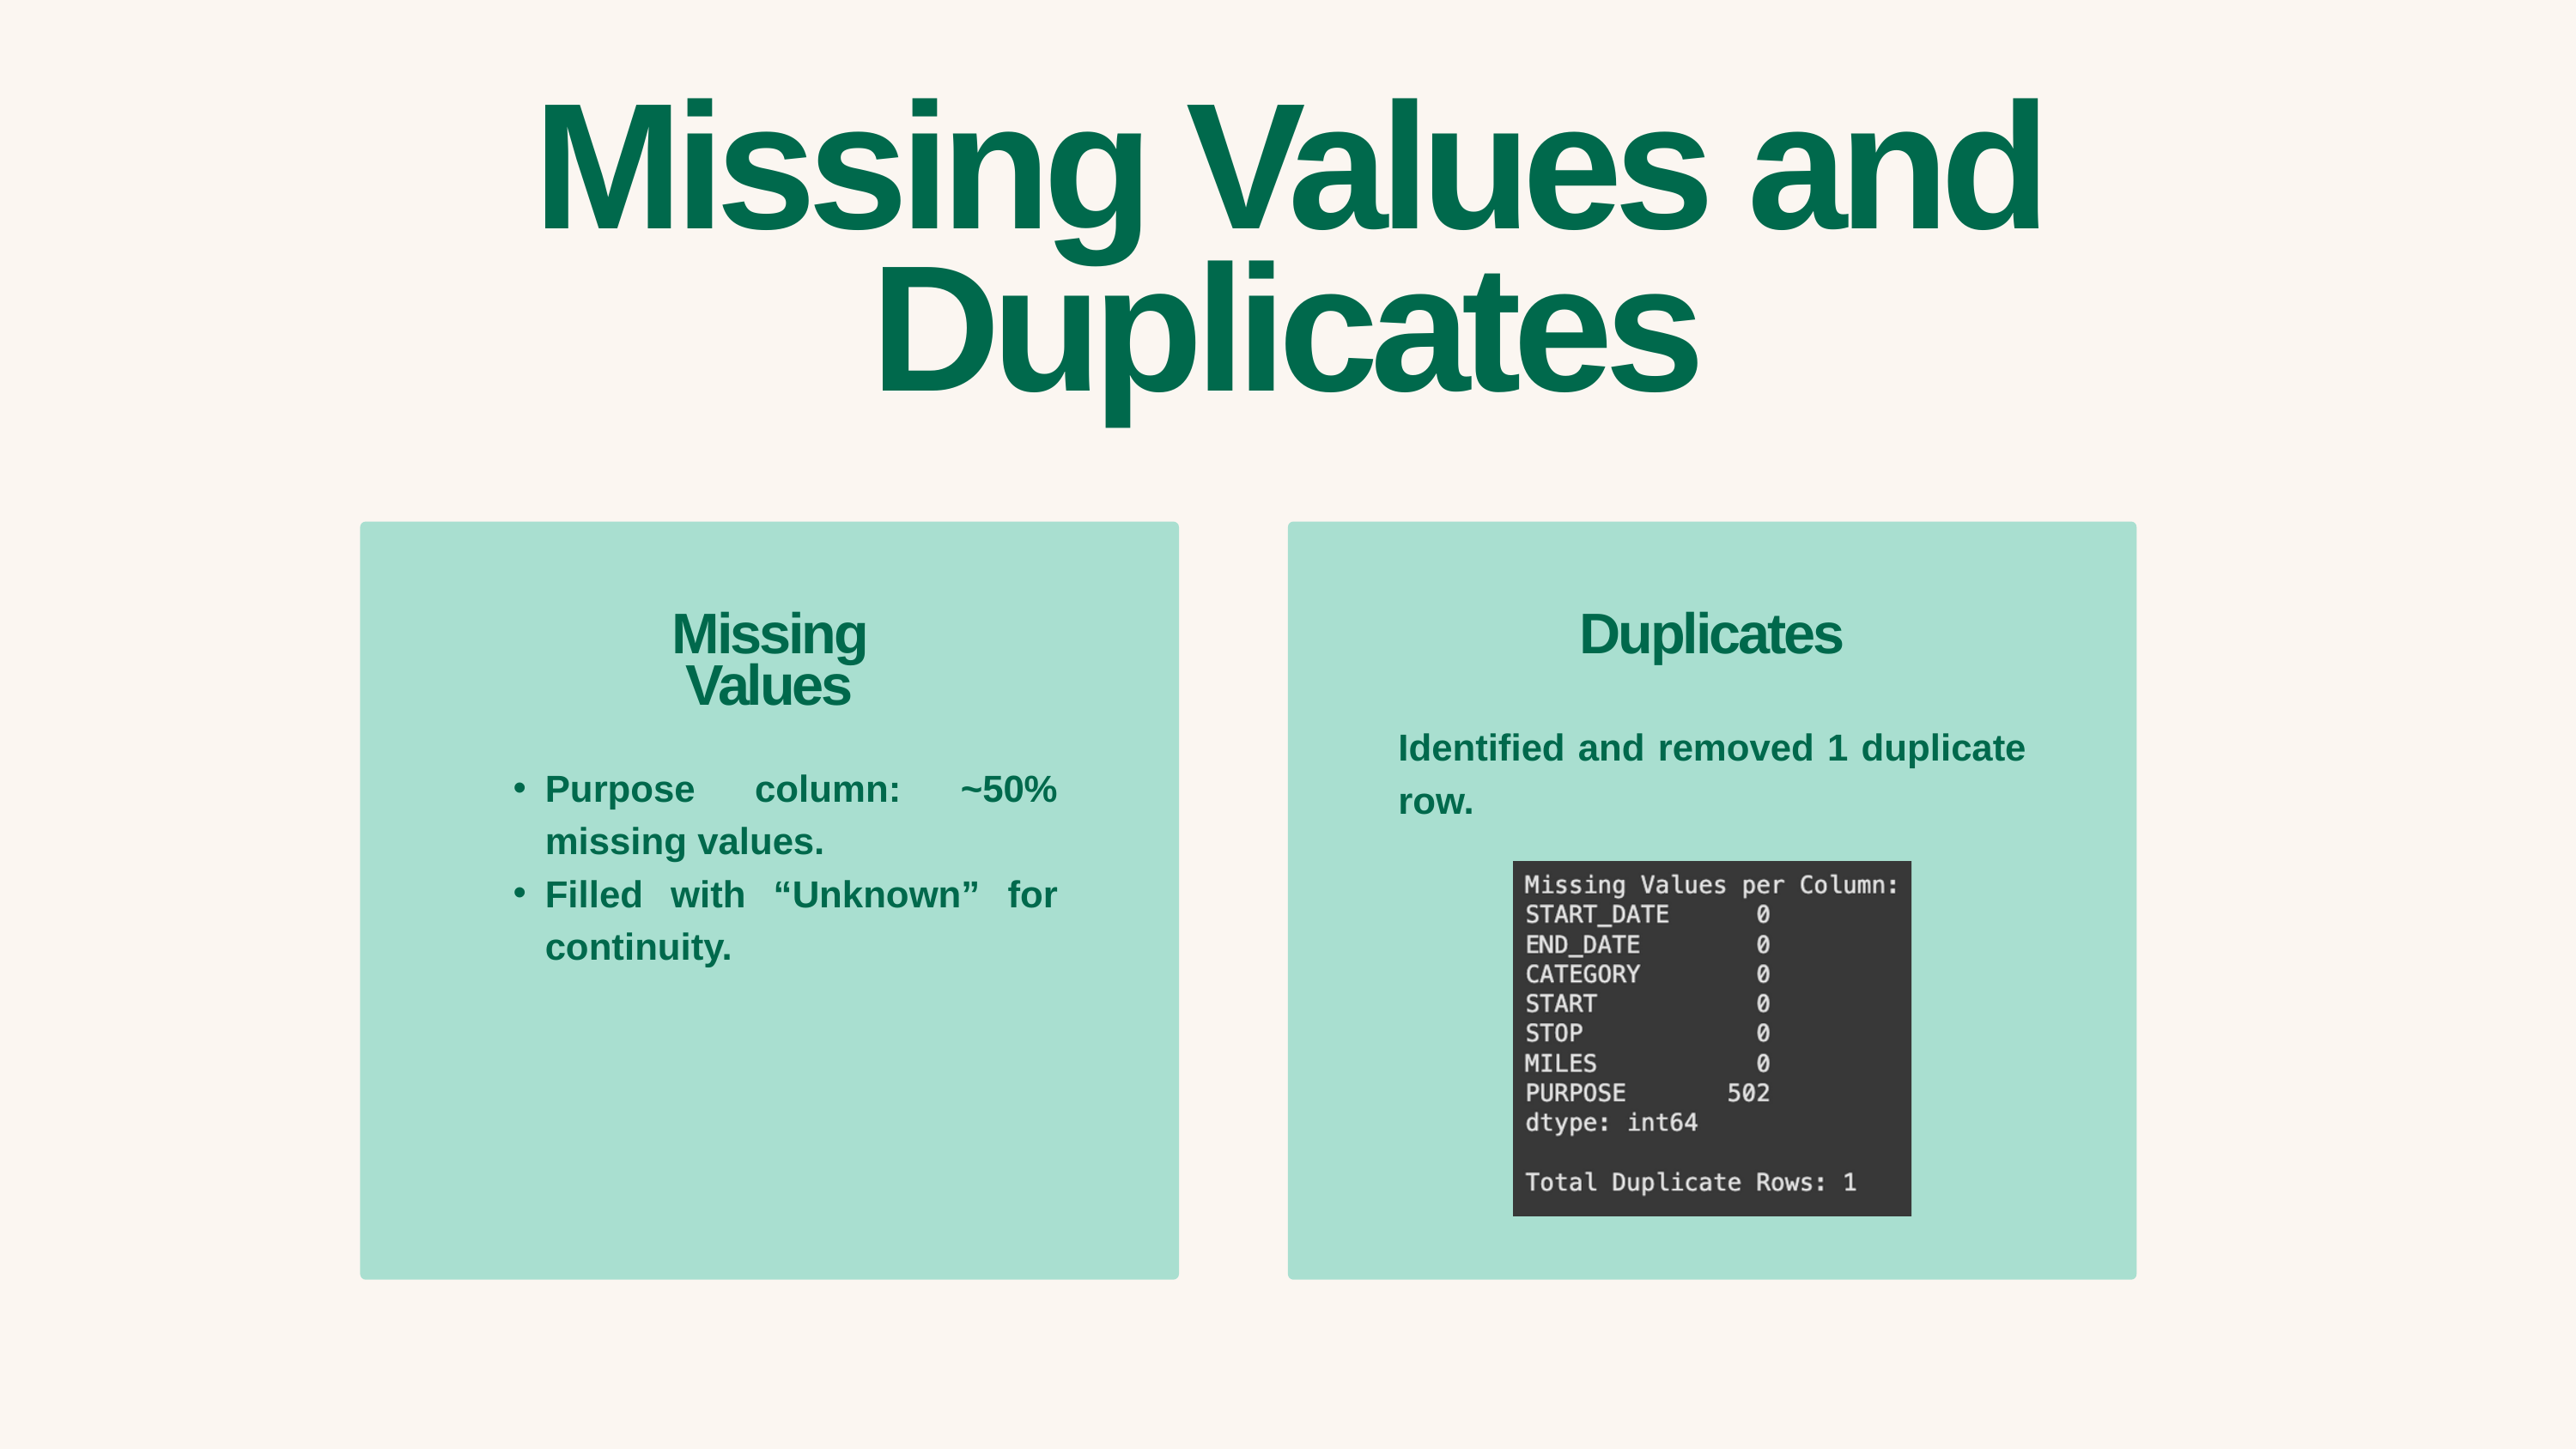

Missing Values and Duplicates

Missing Values
Duplicates
Identified and removed 1 duplicate row.

Purpose column: ~50% missing values.
Filled with “Unknown” for continuity.